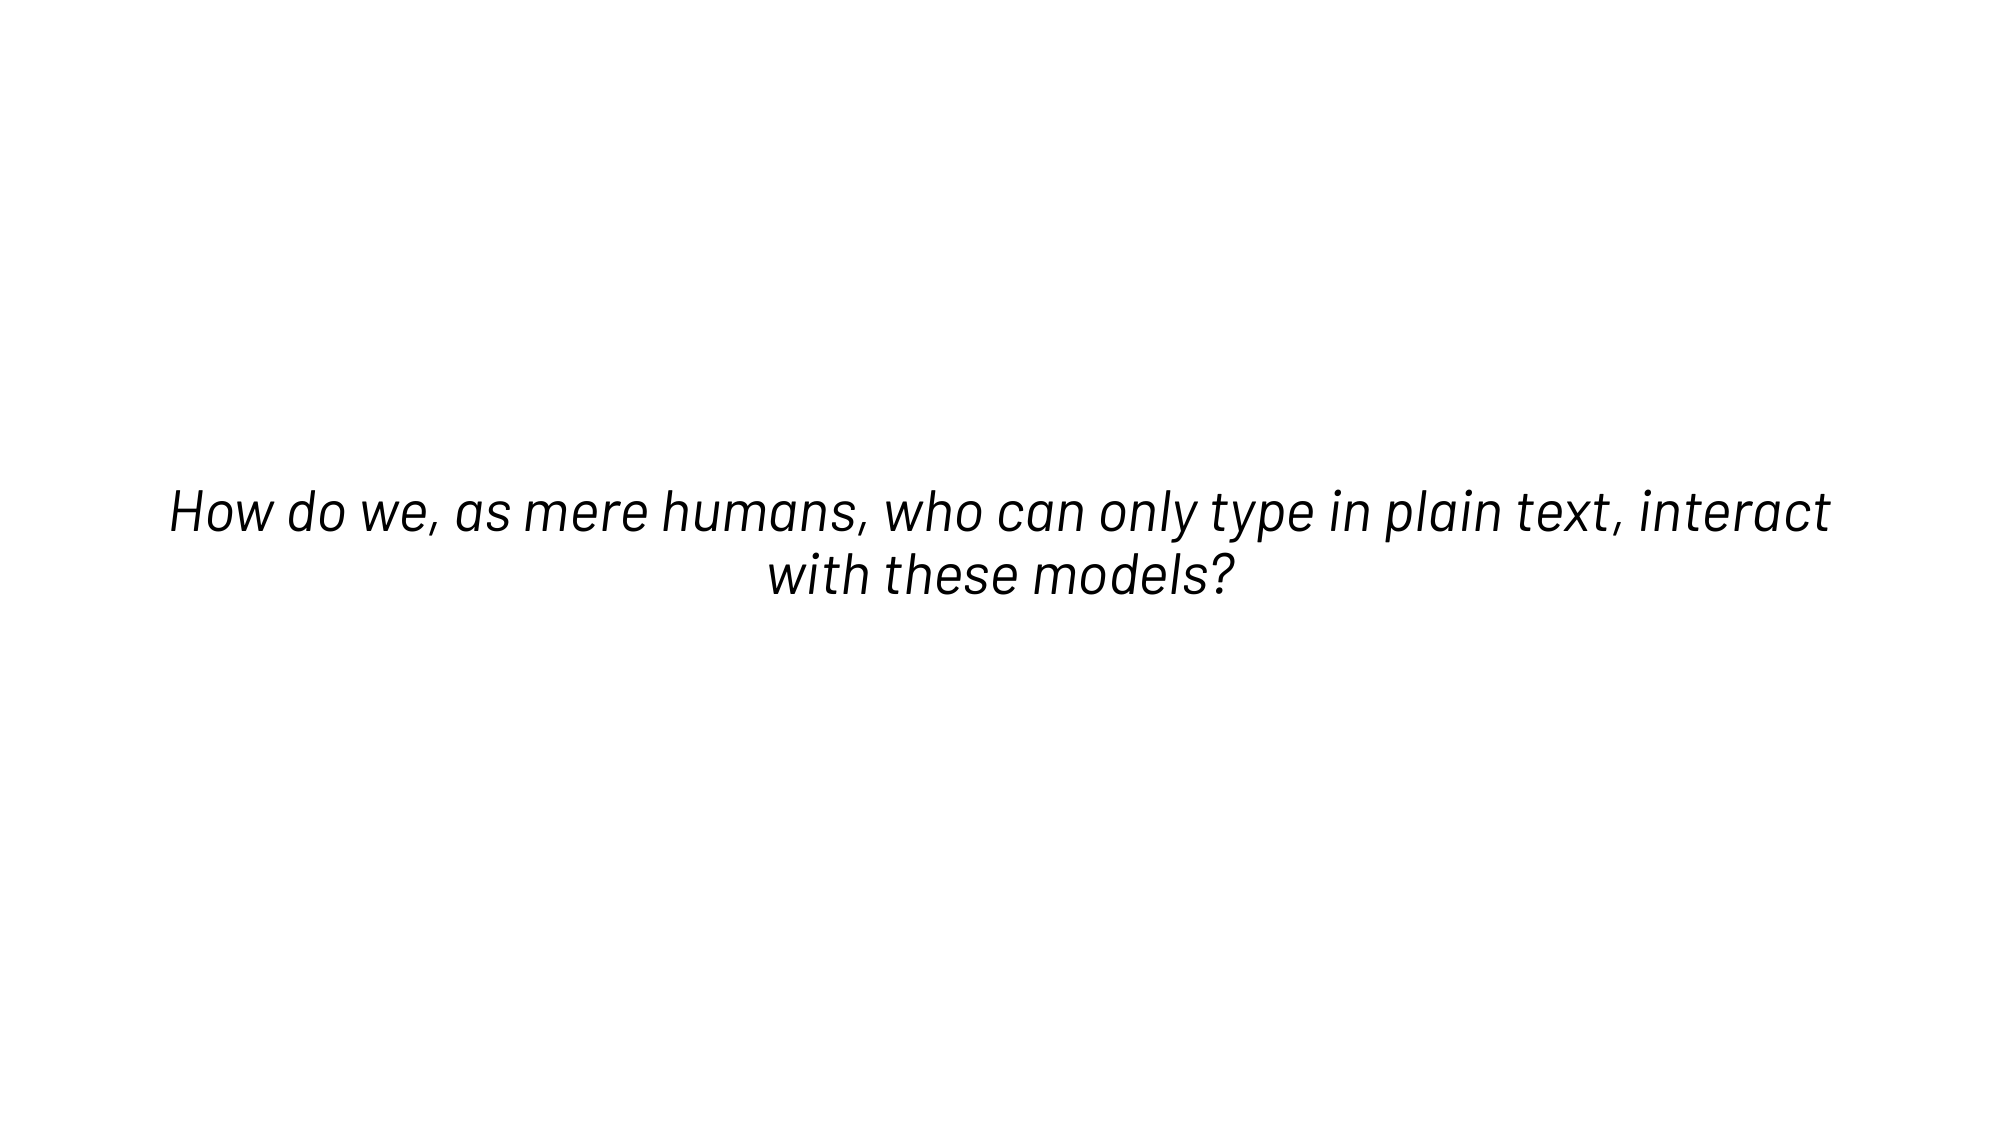

How do we, as mere humans, who can only type in plain text, interact with these models?